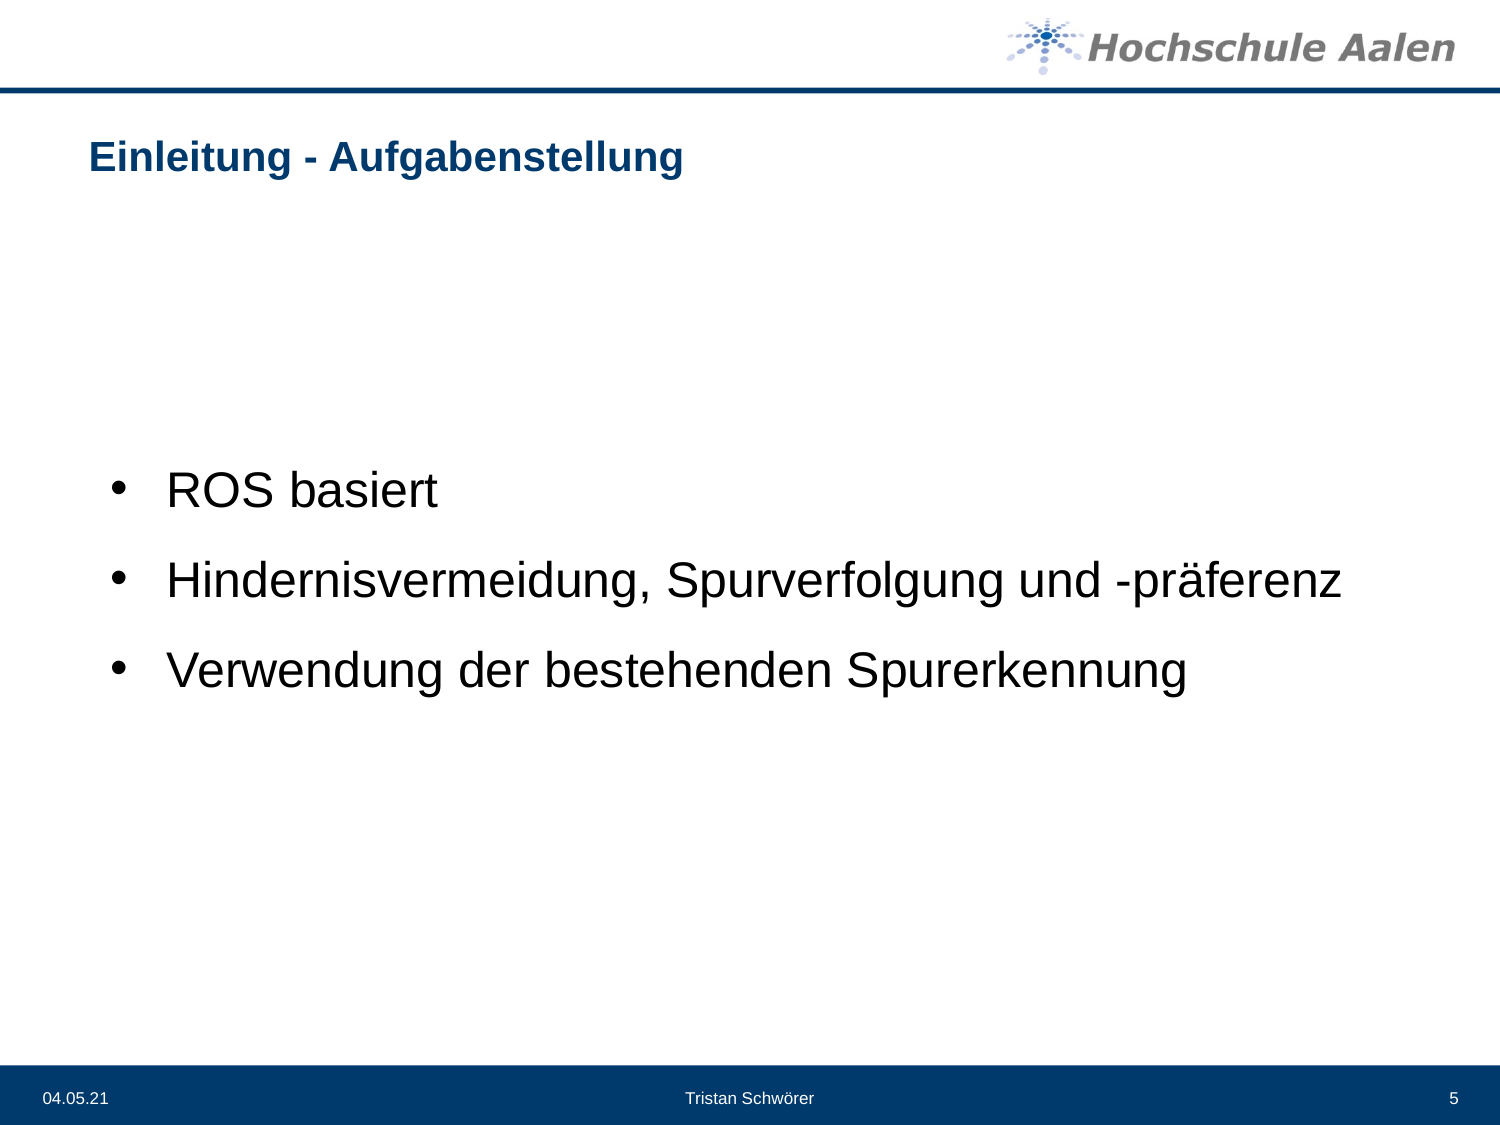

# Einleitung - Aufgabenstellung
ROS basiert
Hindernisvermeidung, Spurverfolgung und -präferenz
Verwendung der bestehenden Spurerkennung
04.05.21
Tristan Schwörer
5